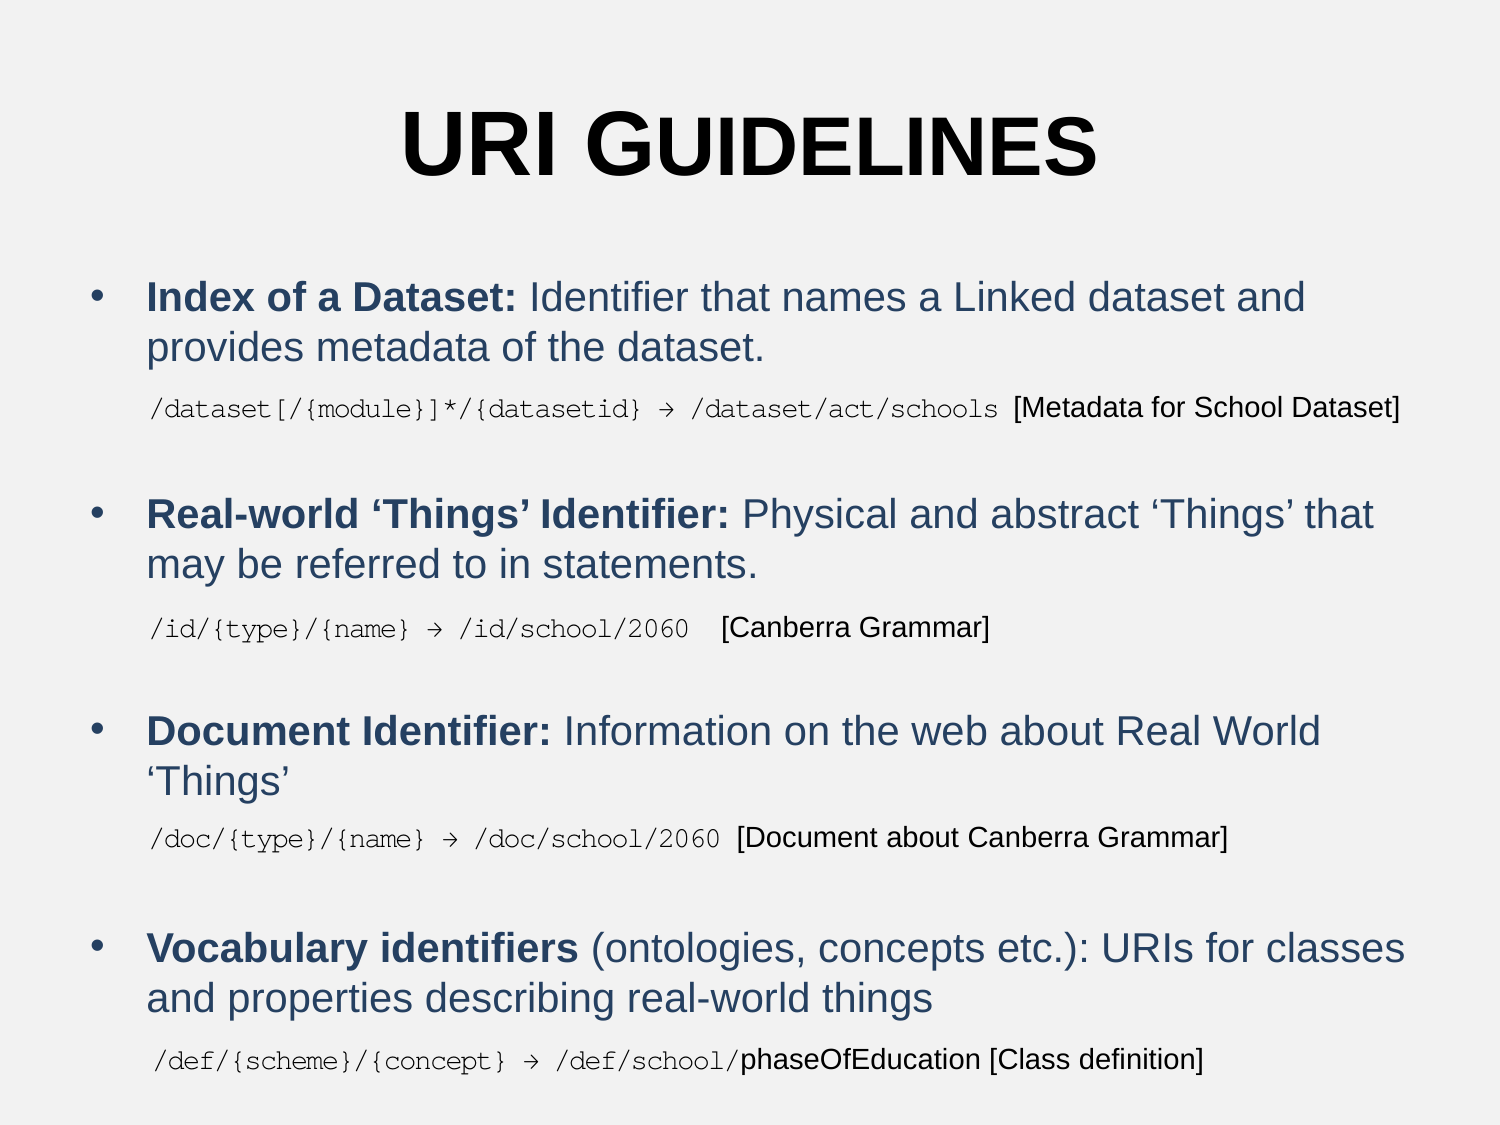

# URI GUIDELINES
Index of a Dataset: Identifier that names a Linked dataset and provides metadata of the dataset.

Real-world ‘Things’ Identifier: Physical and abstract ‘Things’ that may be referred to in statements.

Document Identifier: Information on the web about Real World ‘Things’

Vocabulary identifiers (ontologies, concepts etc.): URIs for classes and properties describing real-world things
/dataset[/{module}]*/{datasetid} → /dataset/act/schools  [Metadata for School Dataset]
/id/{type}/{name} → /id/school/2060  [Canberra Grammar]
/doc/{type}/{name} → /doc/school/2060 [Document about Canberra Grammar]
/def/{scheme}/{concept} → /def/school/phaseOfEducation [Class definition]